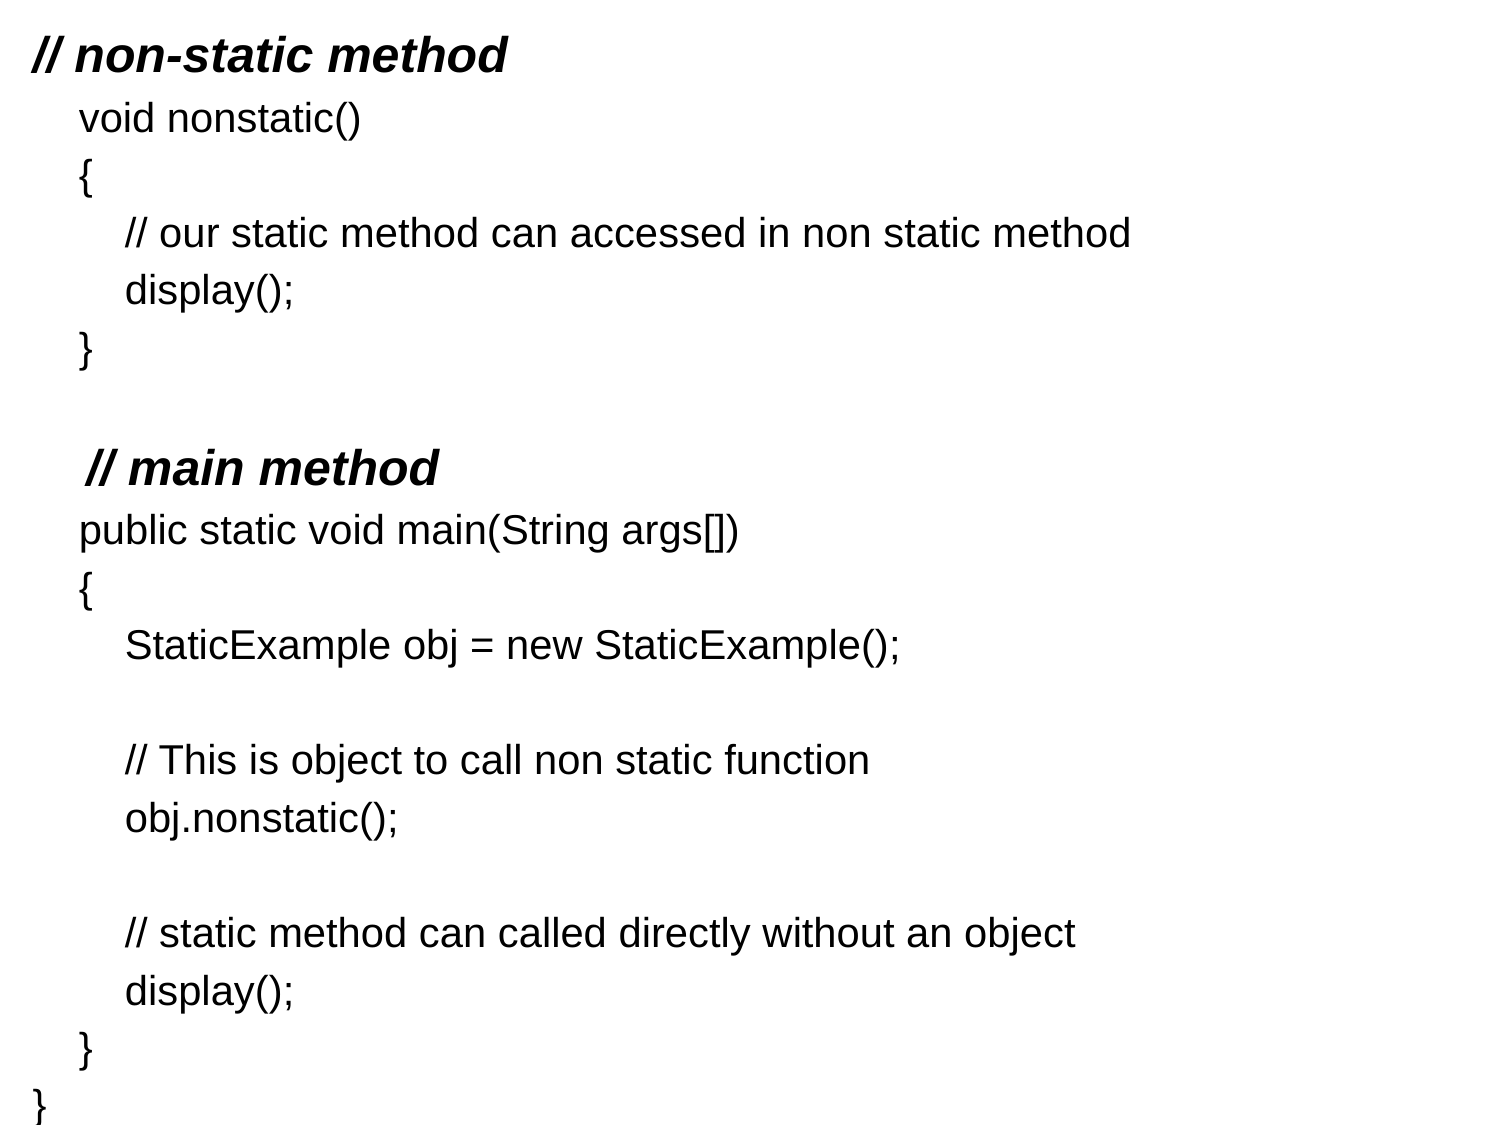

// non-static method
    void nonstatic()
    {
        // our static method can accessed in non static method
        display();
    }

    // main method
    public static void main(String args[])
    {
        StaticExample obj = new StaticExample();

        // This is object to call non static function
        obj.nonstatic();

        // static method can called directly without an object
        display();
    }
}